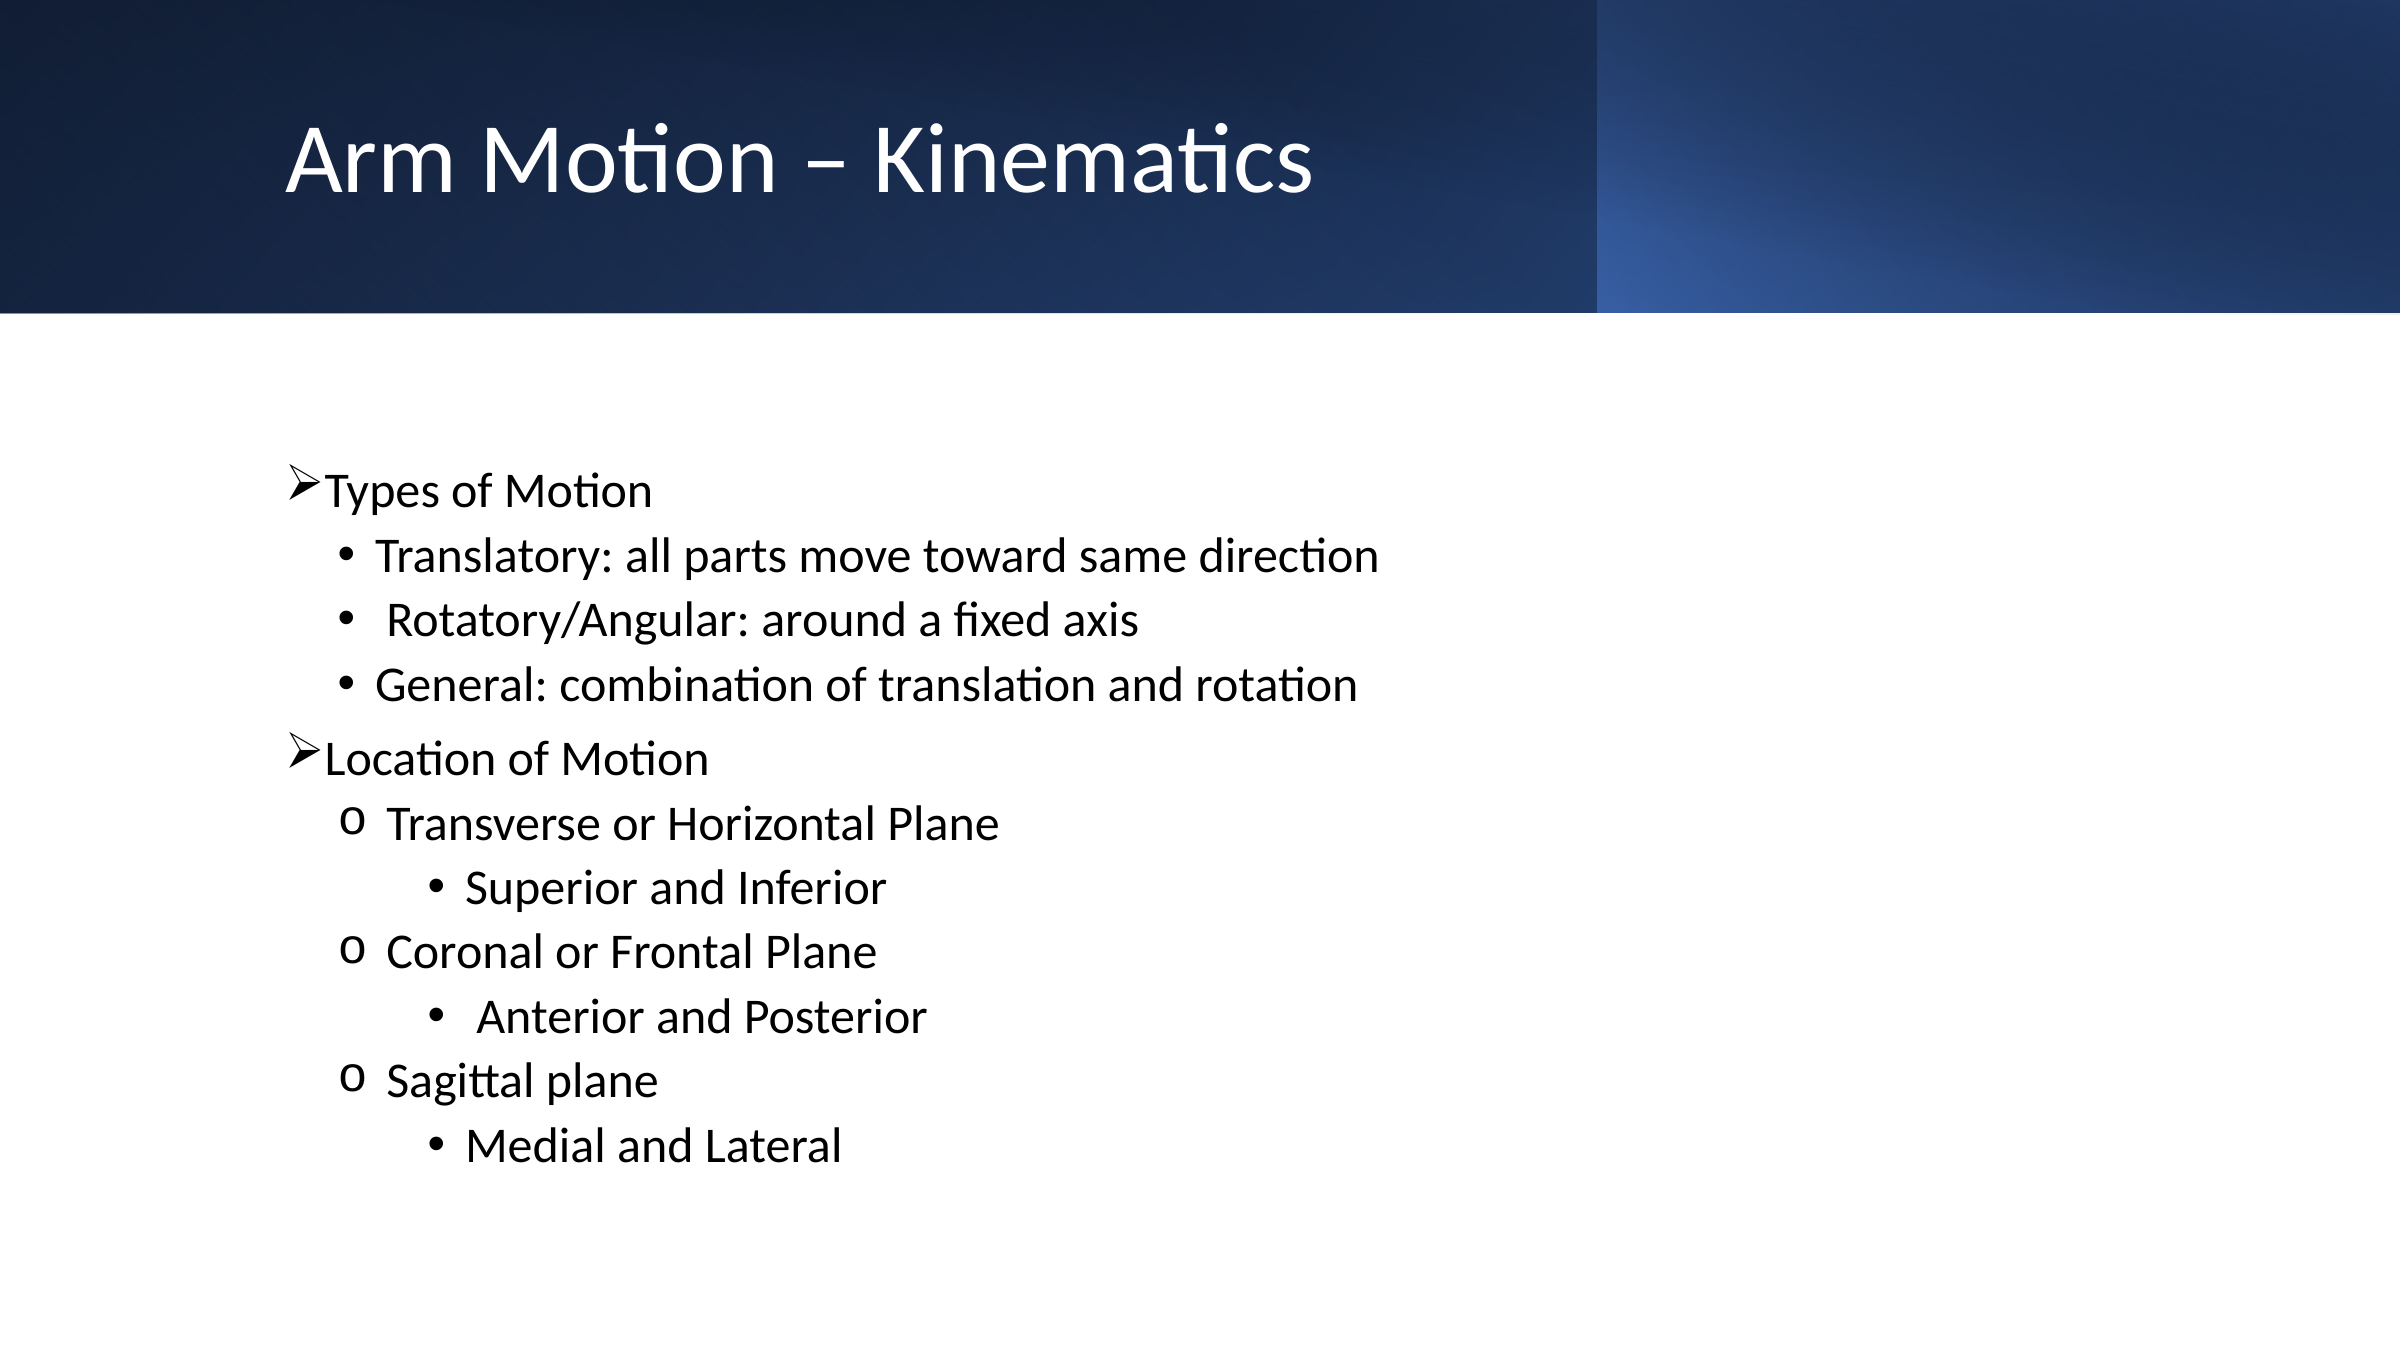

# Arm Motion – Kinematics
Types of Motion
Translatory: all parts move toward same direction
 Rotatory/Angular: around a fixed axis
General: combination of translation and rotation
Location of Motion
 Transverse or Horizontal Plane
Superior and Inferior
 Coronal or Frontal Plane
 Anterior and Posterior
 Sagittal plane
Medial and Lateral